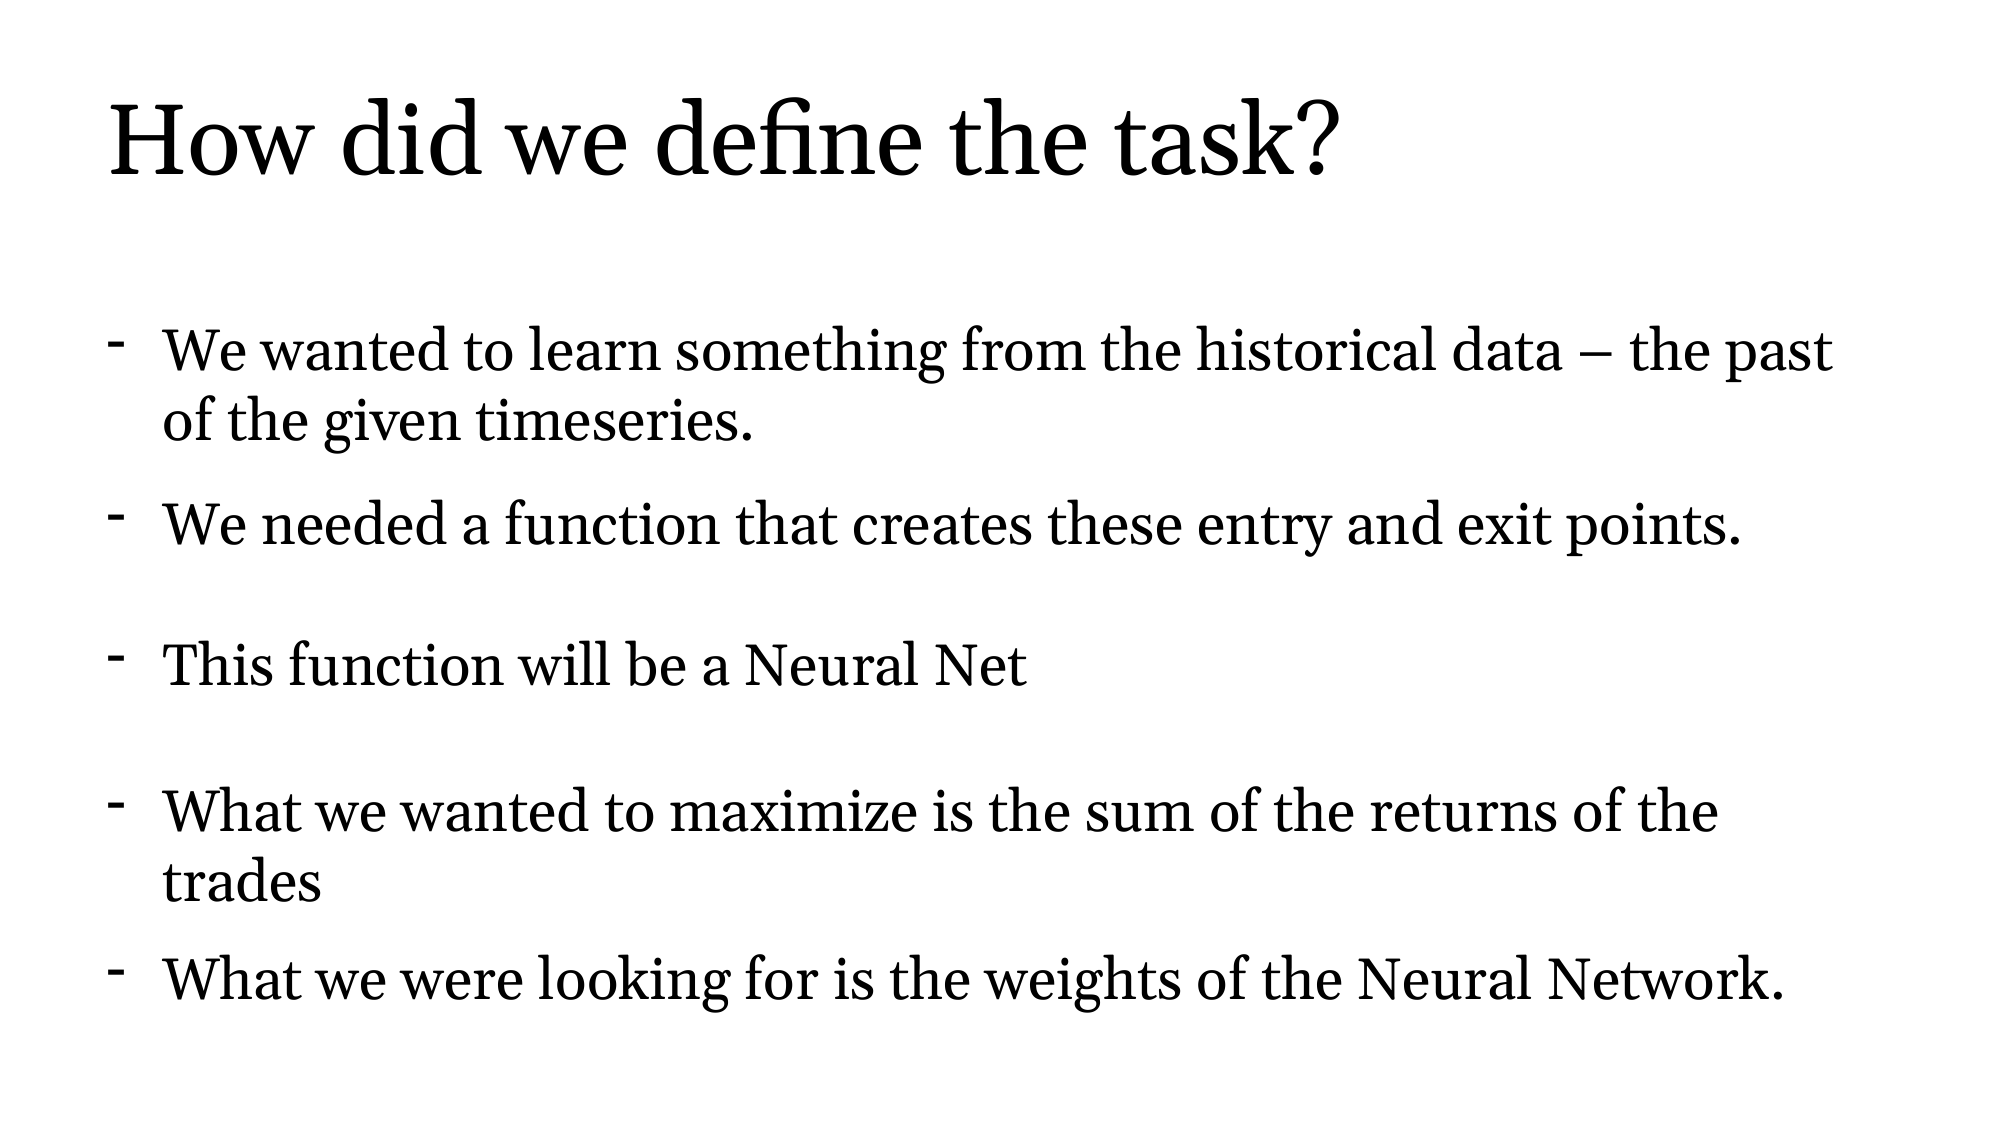

How did we define the task?
We wanted to learn something from the historical data – the past of the given timeseries.
We needed a function that creates these entry and exit points.
This function will be a Neural Net
What we wanted to maximize is the sum of the returns of the trades
What we were looking for is the weights of the Neural Network.